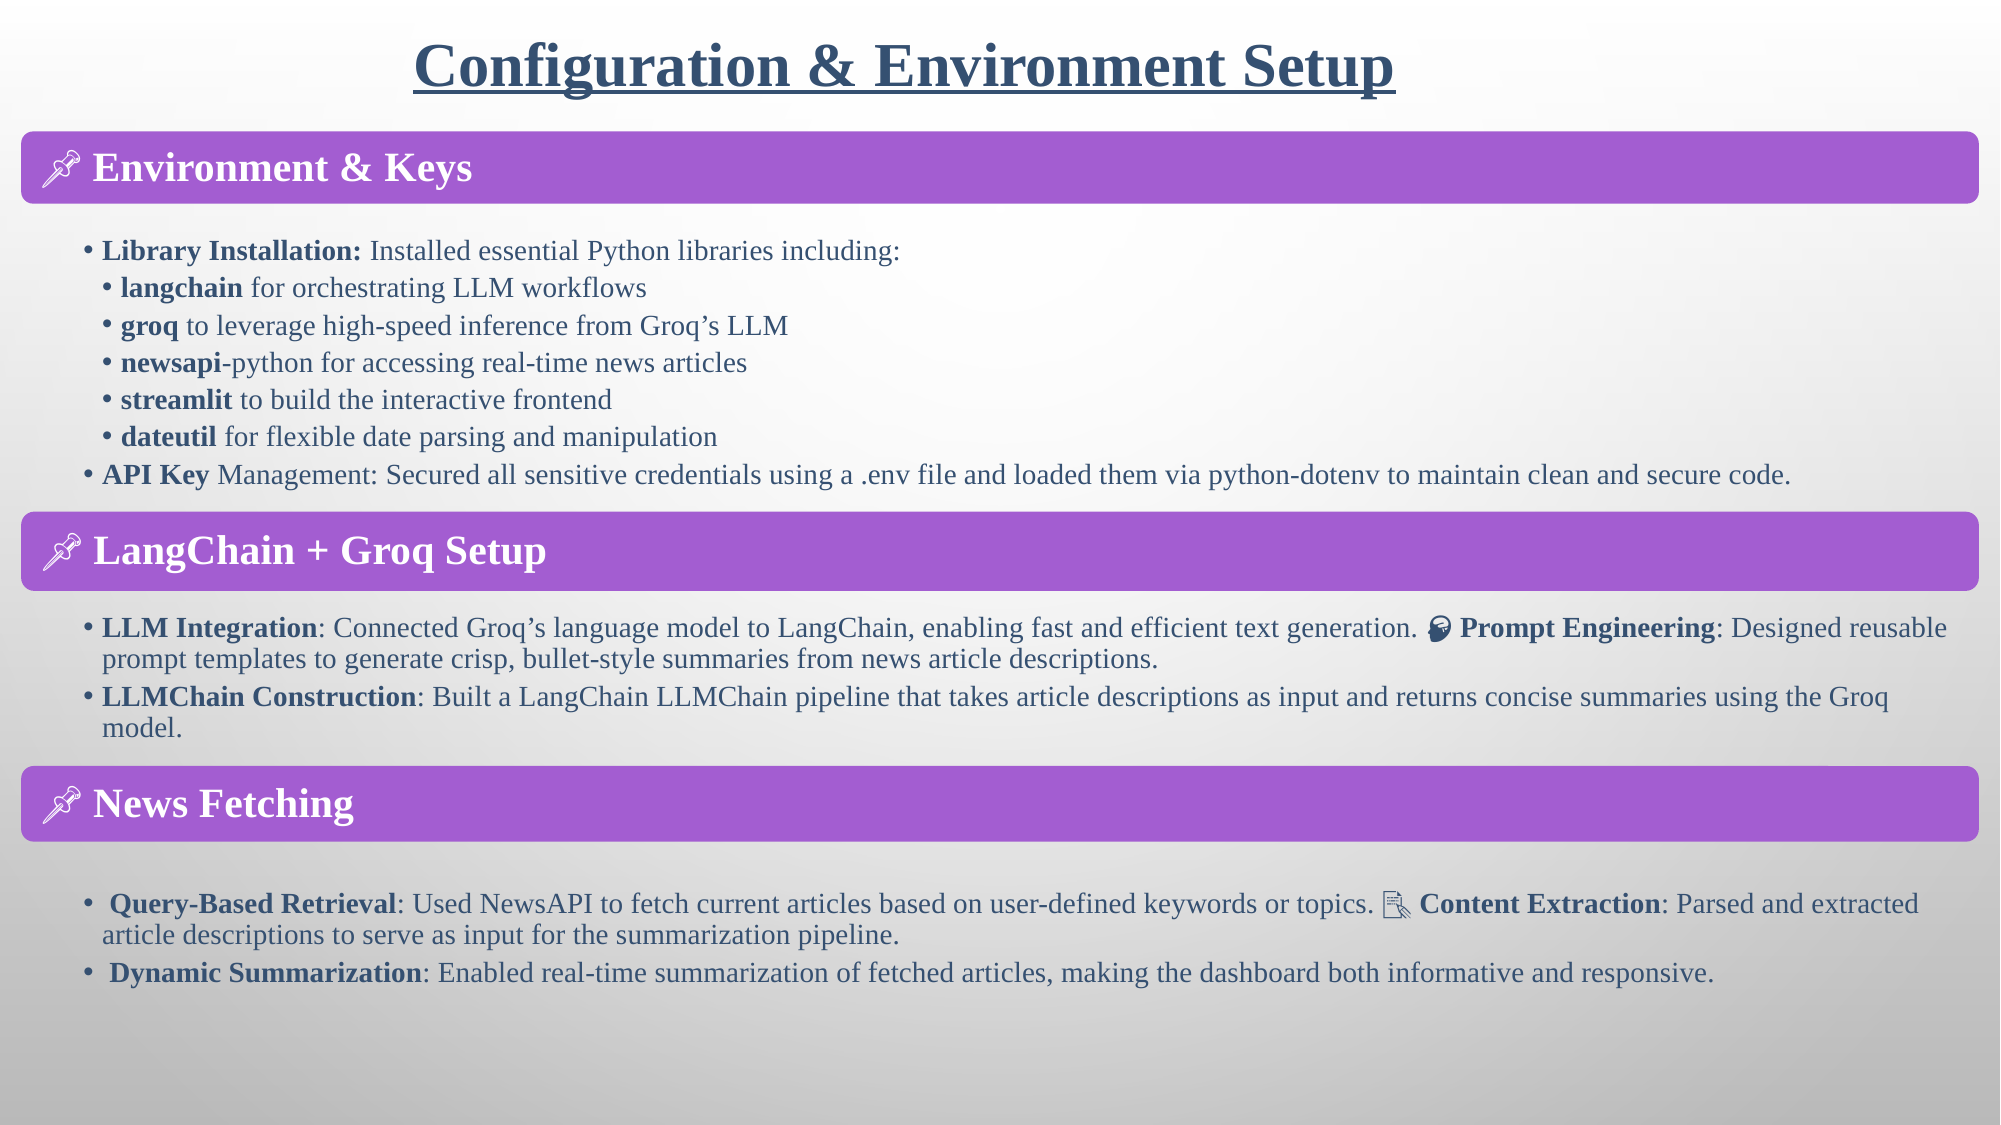

# Configuration & Environment Setup
📌 Environment & Keys
Library Installation: Installed essential Python libraries including:
langchain for orchestrating LLM workflows
groq to leverage high-speed inference from Groq’s LLM
newsapi-python for accessing real-time news articles
streamlit to build the interactive frontend
dateutil for flexible date parsing and manipulation
API Key Management: Secured all sensitive credentials using a .env file and loaded them via python-dotenv to maintain clean and secure code.
📌 LangChain + Groq Setup
LLM Integration: Connected Groq’s language model to LangChain, enabling fast and efficient text generation. 🧠 Prompt Engineering: Designed reusable prompt templates to generate crisp, bullet-style summaries from news article descriptions.
LLMChain Construction: Built a LangChain LLMChain pipeline that takes article descriptions as input and returns concise summaries using the Groq model.
📌 News Fetching
 Query-Based Retrieval: Used NewsAPI to fetch current articles based on user-defined keywords or topics. 📝 Content Extraction: Parsed and extracted article descriptions to serve as input for the summarization pipeline.
 Dynamic Summarization: Enabled real-time summarization of fetched articles, making the dashboard both informative and responsive.